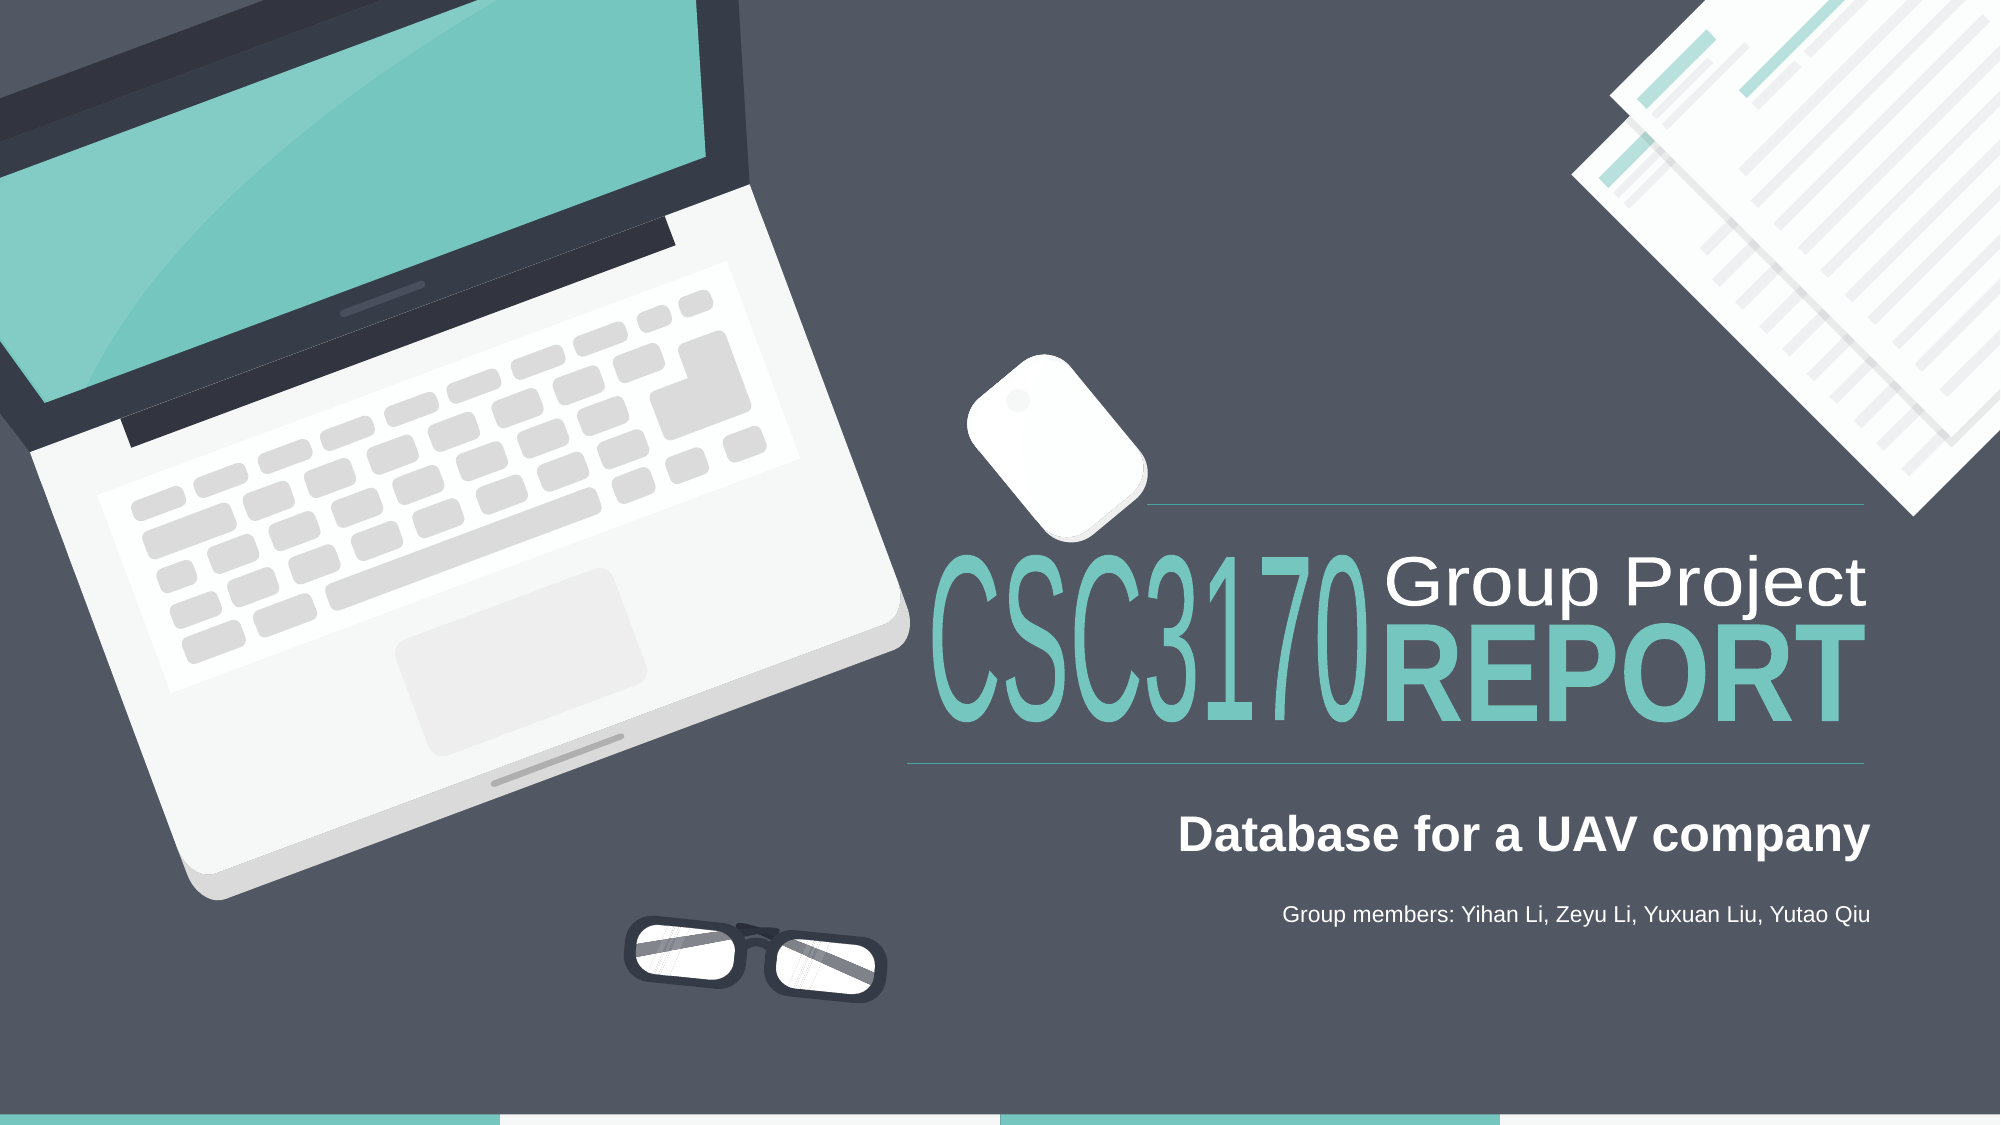

CSC3170
Group Project
REPORT
# Database for a UAV company
Group members: Yihan Li, Zeyu Li, Yuxuan Liu, Yutao Qiu